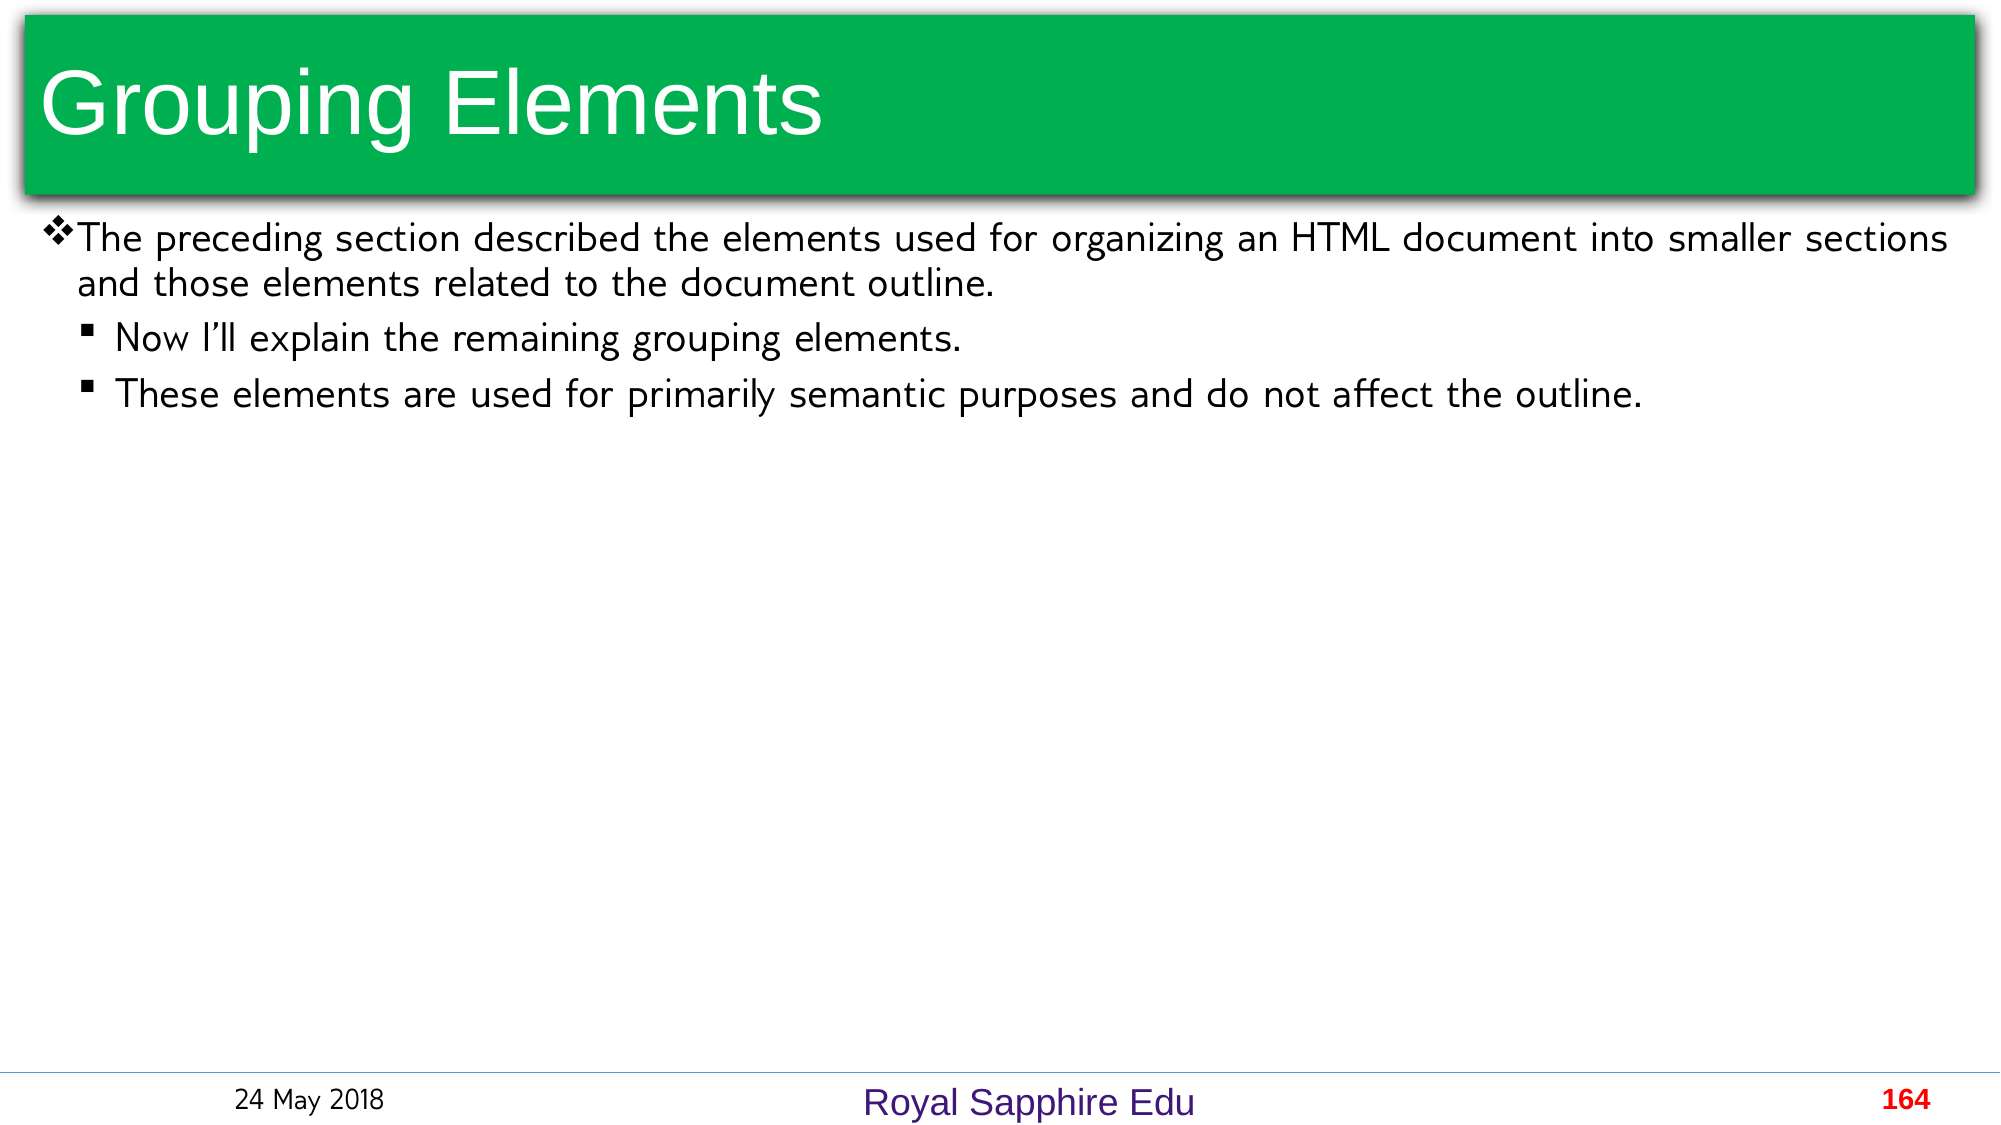

# Grouping Elements
The preceding section described the elements used for organizing an HTML document into smaller sections and those elements related to the document outline.
Now I’ll explain the remaining grouping elements.
These elements are used for primarily semantic purposes and do not affect the outline.
24 May 2018
164